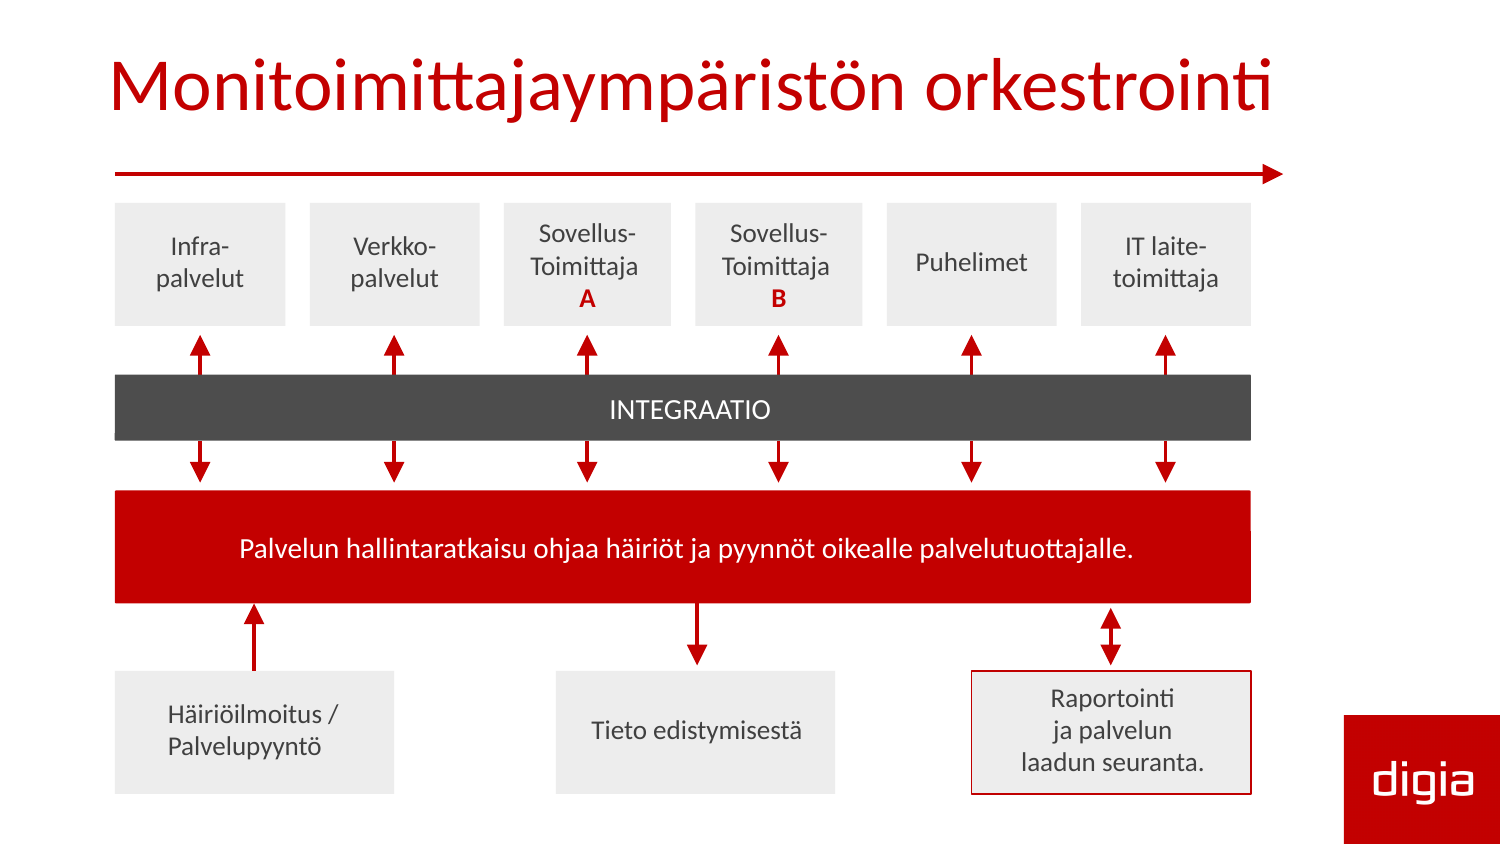

# Monitoimittajaympäristön orkestrointi
Infra-
palvelut
Verkko-
palvelut
Sovellus-
Toimittaja
A
Sovellus-
Toimittaja
B
Puhelimet
IT laite-toimittaja
INTEGRAATIO
Palvelun hallintaratkaisu ohjaa häiriöt ja pyynnöt oikealle palvelutuottajalle.
Häiriöilmoitus /
Palvelupyyntö
Tieto edistymisestä
Raportointi
ja palvelun
laadun seuranta.